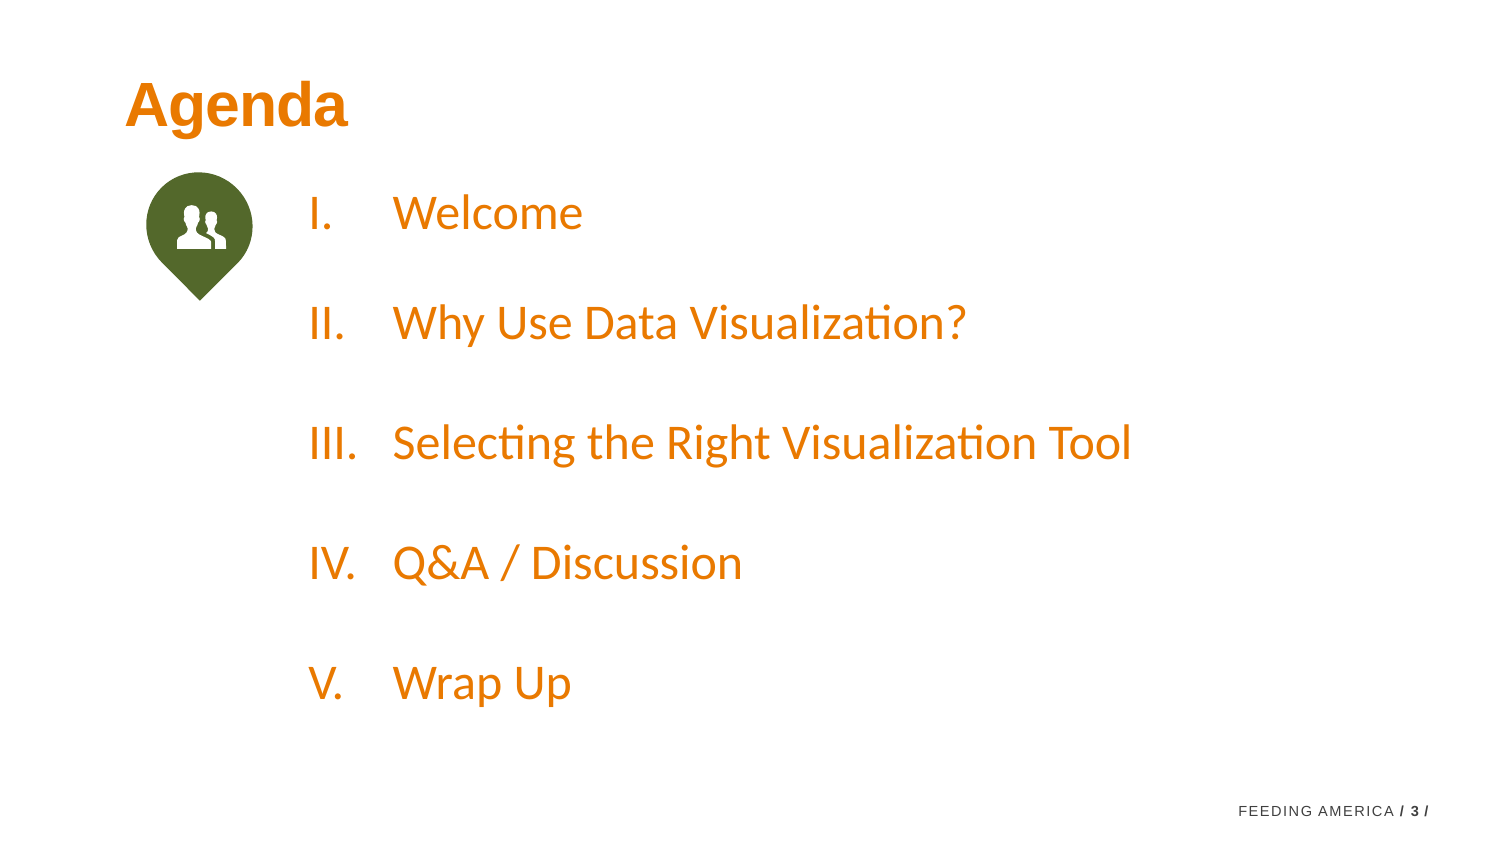

# Agenda

Welcome

Why Use Data Visualization?

Selecting the Right Visualization Tool

Q&A / Discussion

Wrap Up